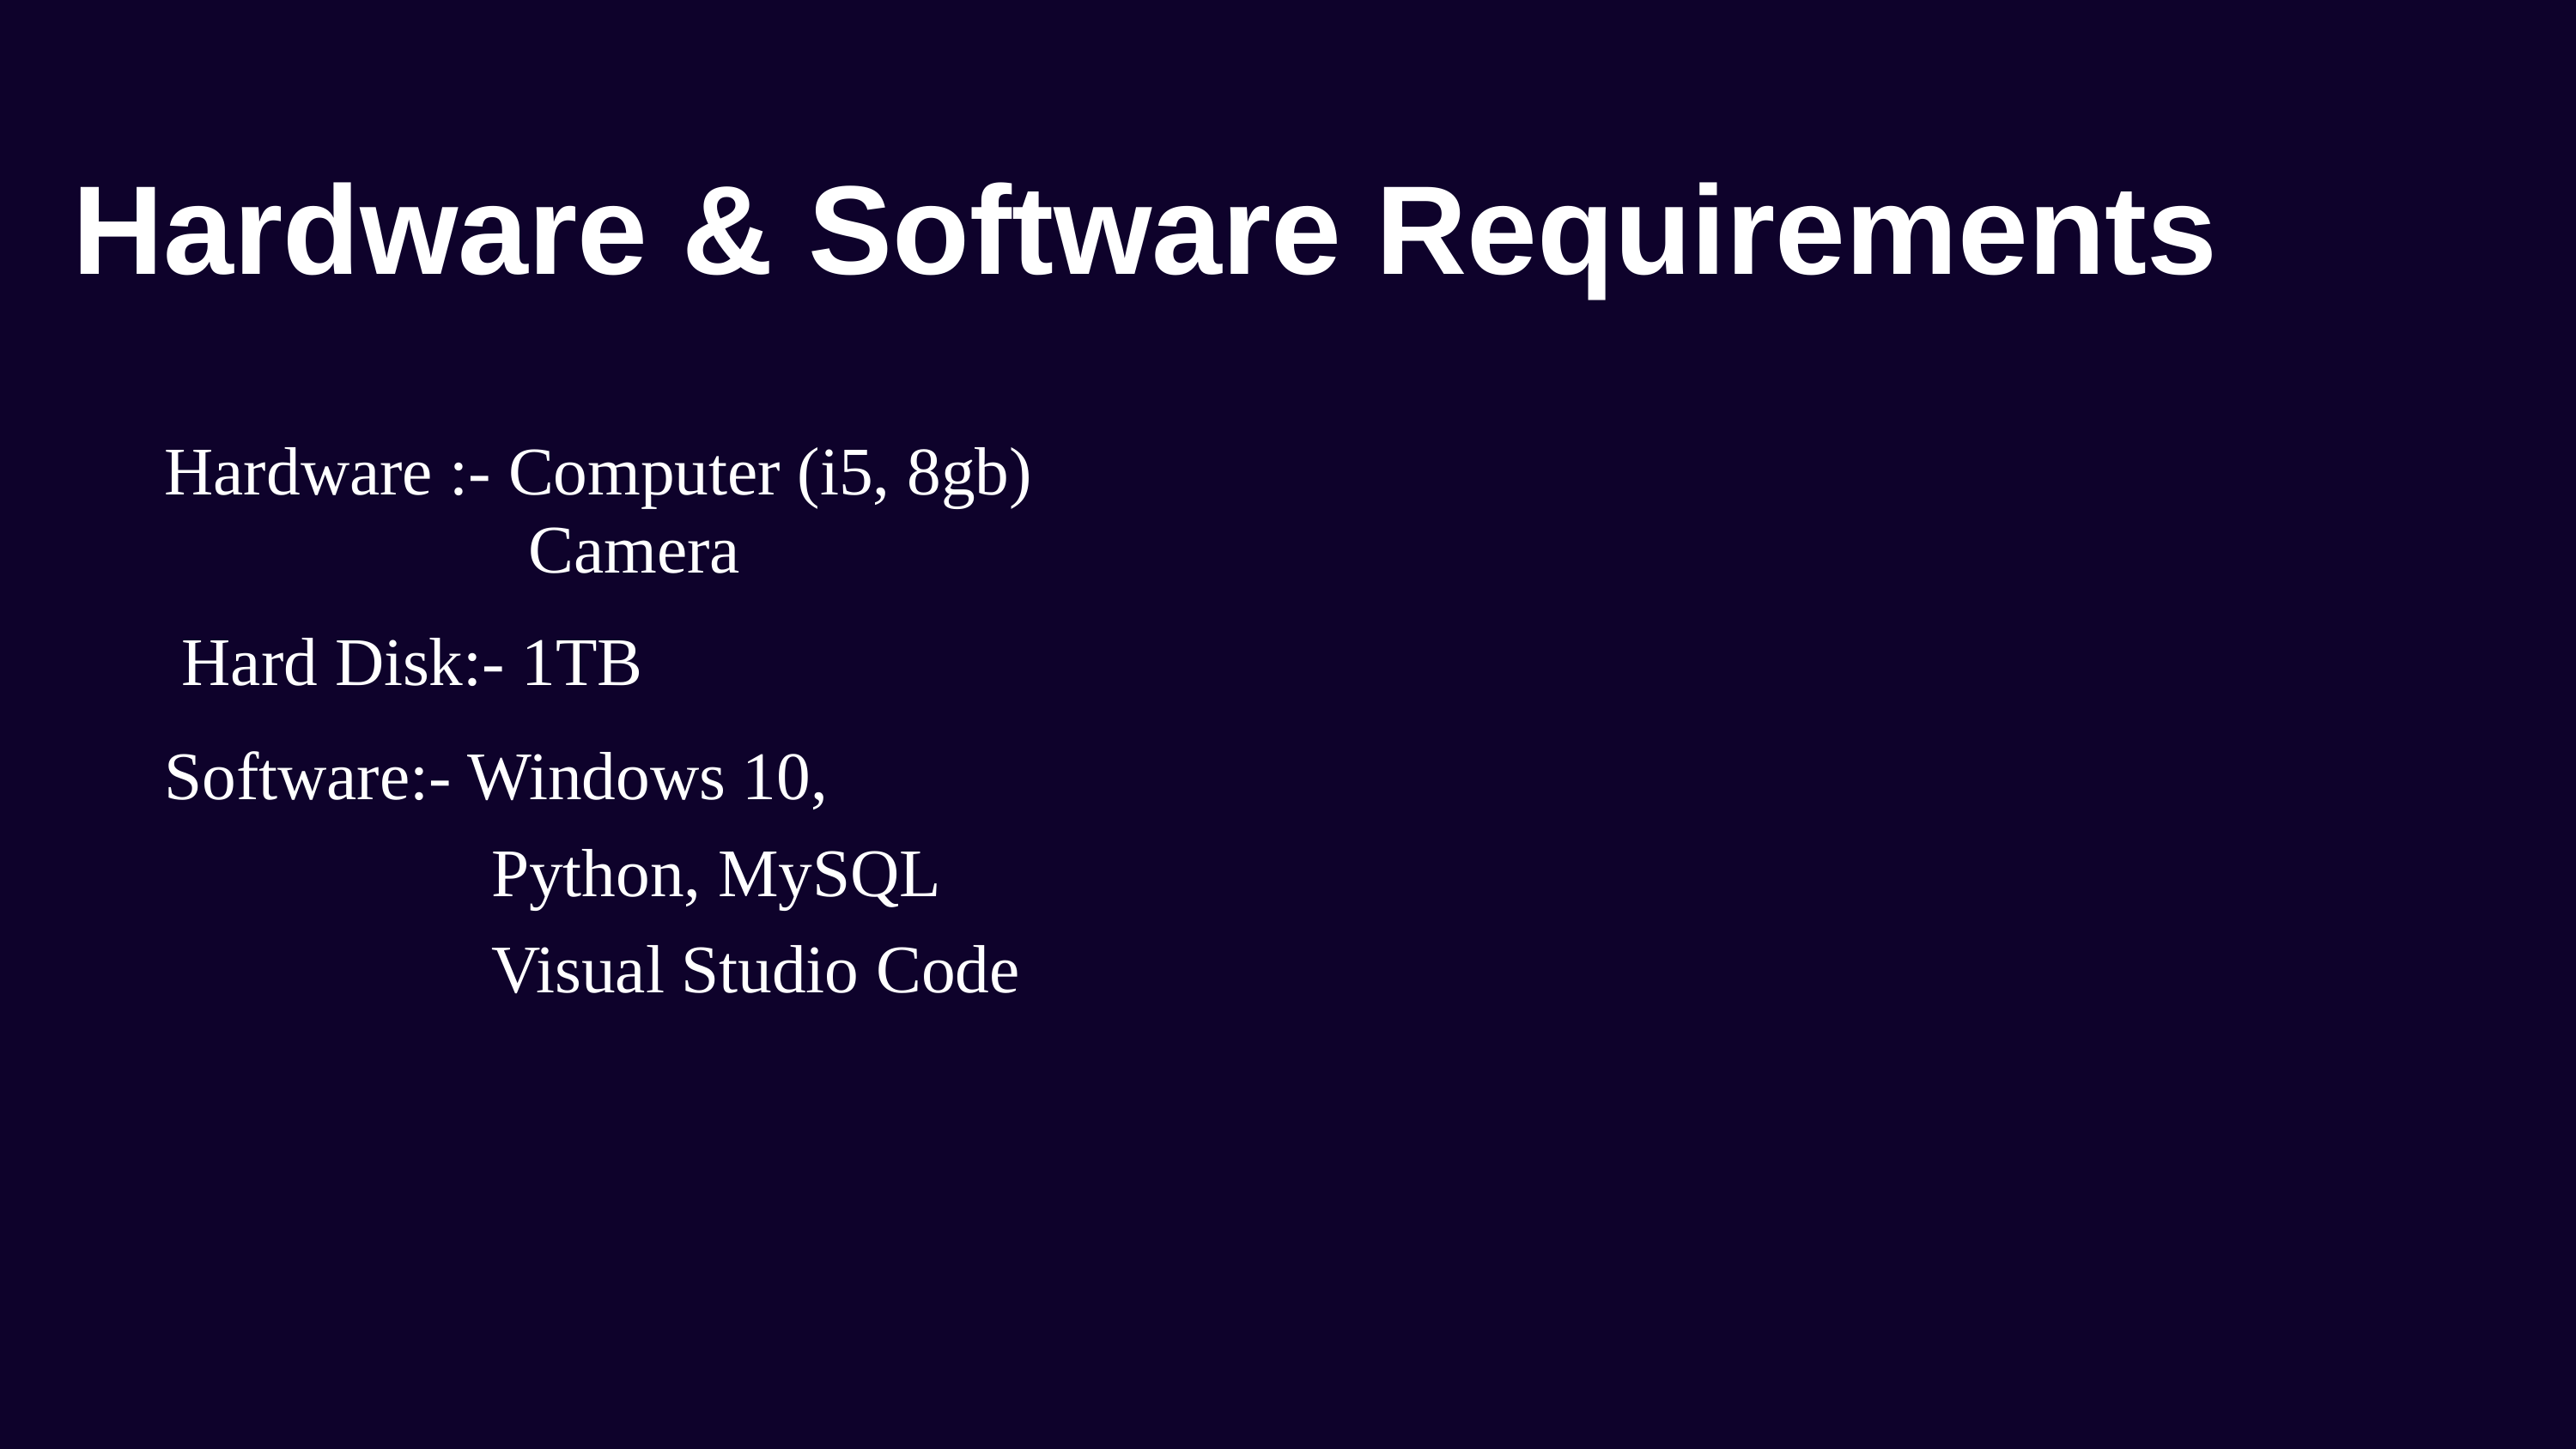

Hardware & Software Requirements
Hardware :- Computer (i5, 8gb)
Camera
 Hard Disk:- 1TB
Software:- Windows 10,
Python, MySQL Visual Studio Code